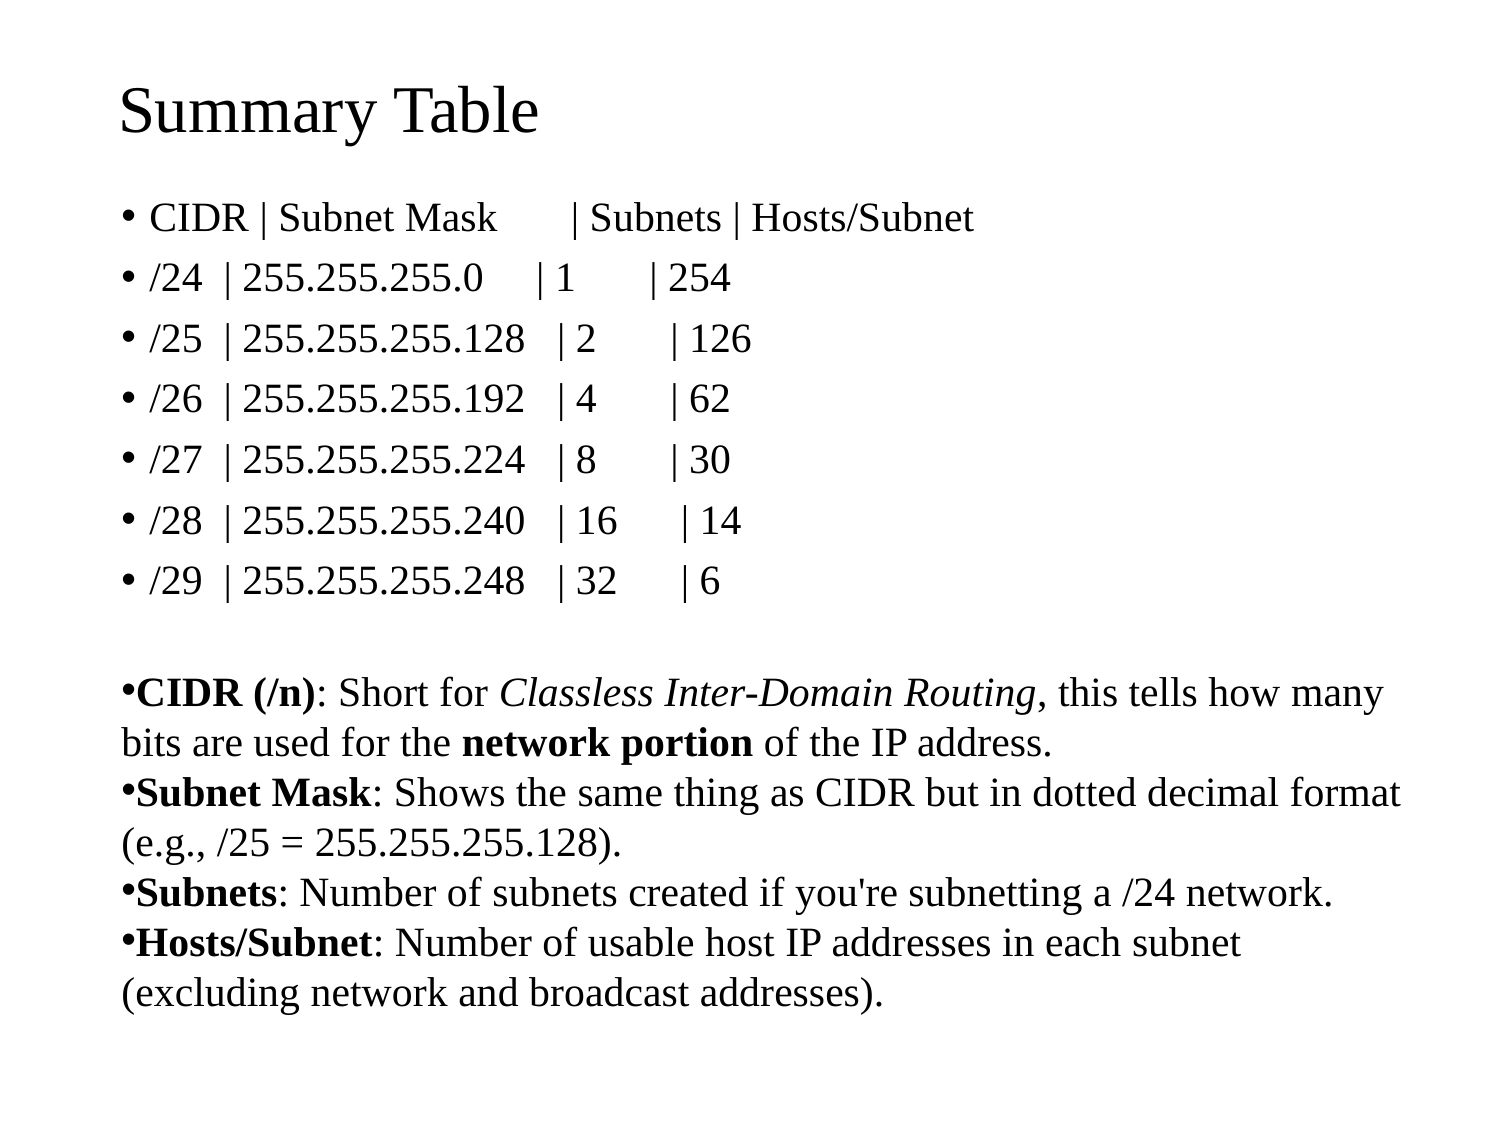

# Summary Table
CIDR | Subnet Mask       | Subnets | Hosts/Subnet
/24  | 255.255.255.0     | 1       | 254
/25  | 255.255.255.128   | 2       | 126
/26  | 255.255.255.192   | 4       | 62
/27  | 255.255.255.224   | 8       | 30
/28  | 255.255.255.240   | 16      | 14
/29  | 255.255.255.248   | 32      | 6

CIDR (/n): Short for Classless Inter-Domain Routing, this tells how many bits are used for the network portion of the IP address.
Subnet Mask: Shows the same thing as CIDR but in dotted decimal format (e.g., /25 = 255.255.255.128).
Subnets: Number of subnets created if you're subnetting a /24 network.
Hosts/Subnet: Number of usable host IP addresses in each subnet (excluding network and broadcast addresses).